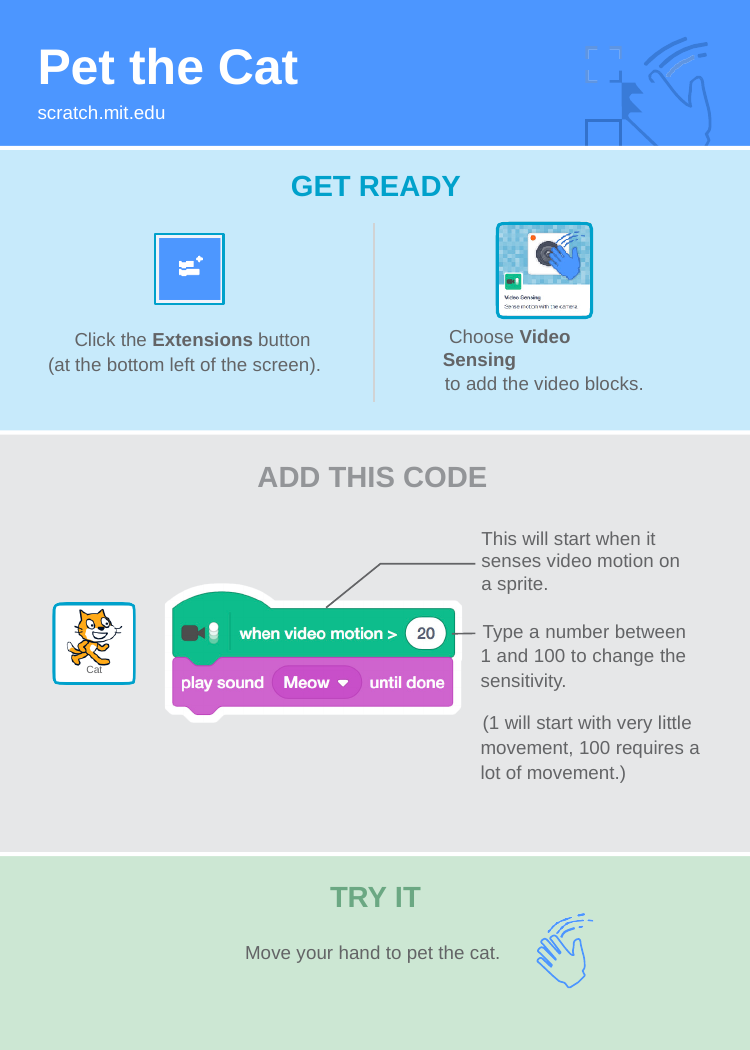

# Pet the Cat
scratch.mit.edu

GET READY

Click the Extensions button (at the bottom left of the screen).
Choose Video Sensing
to add the video blocks.

ADD THIS CODE
This will start when it senses video motion on a sprite.

Type a number between 1 and 100 to change the sensitivity.
Cat
(1 will start with very little movement, 100 requires a lot of movement.)

TRY IT

Move your hand to pet the cat.